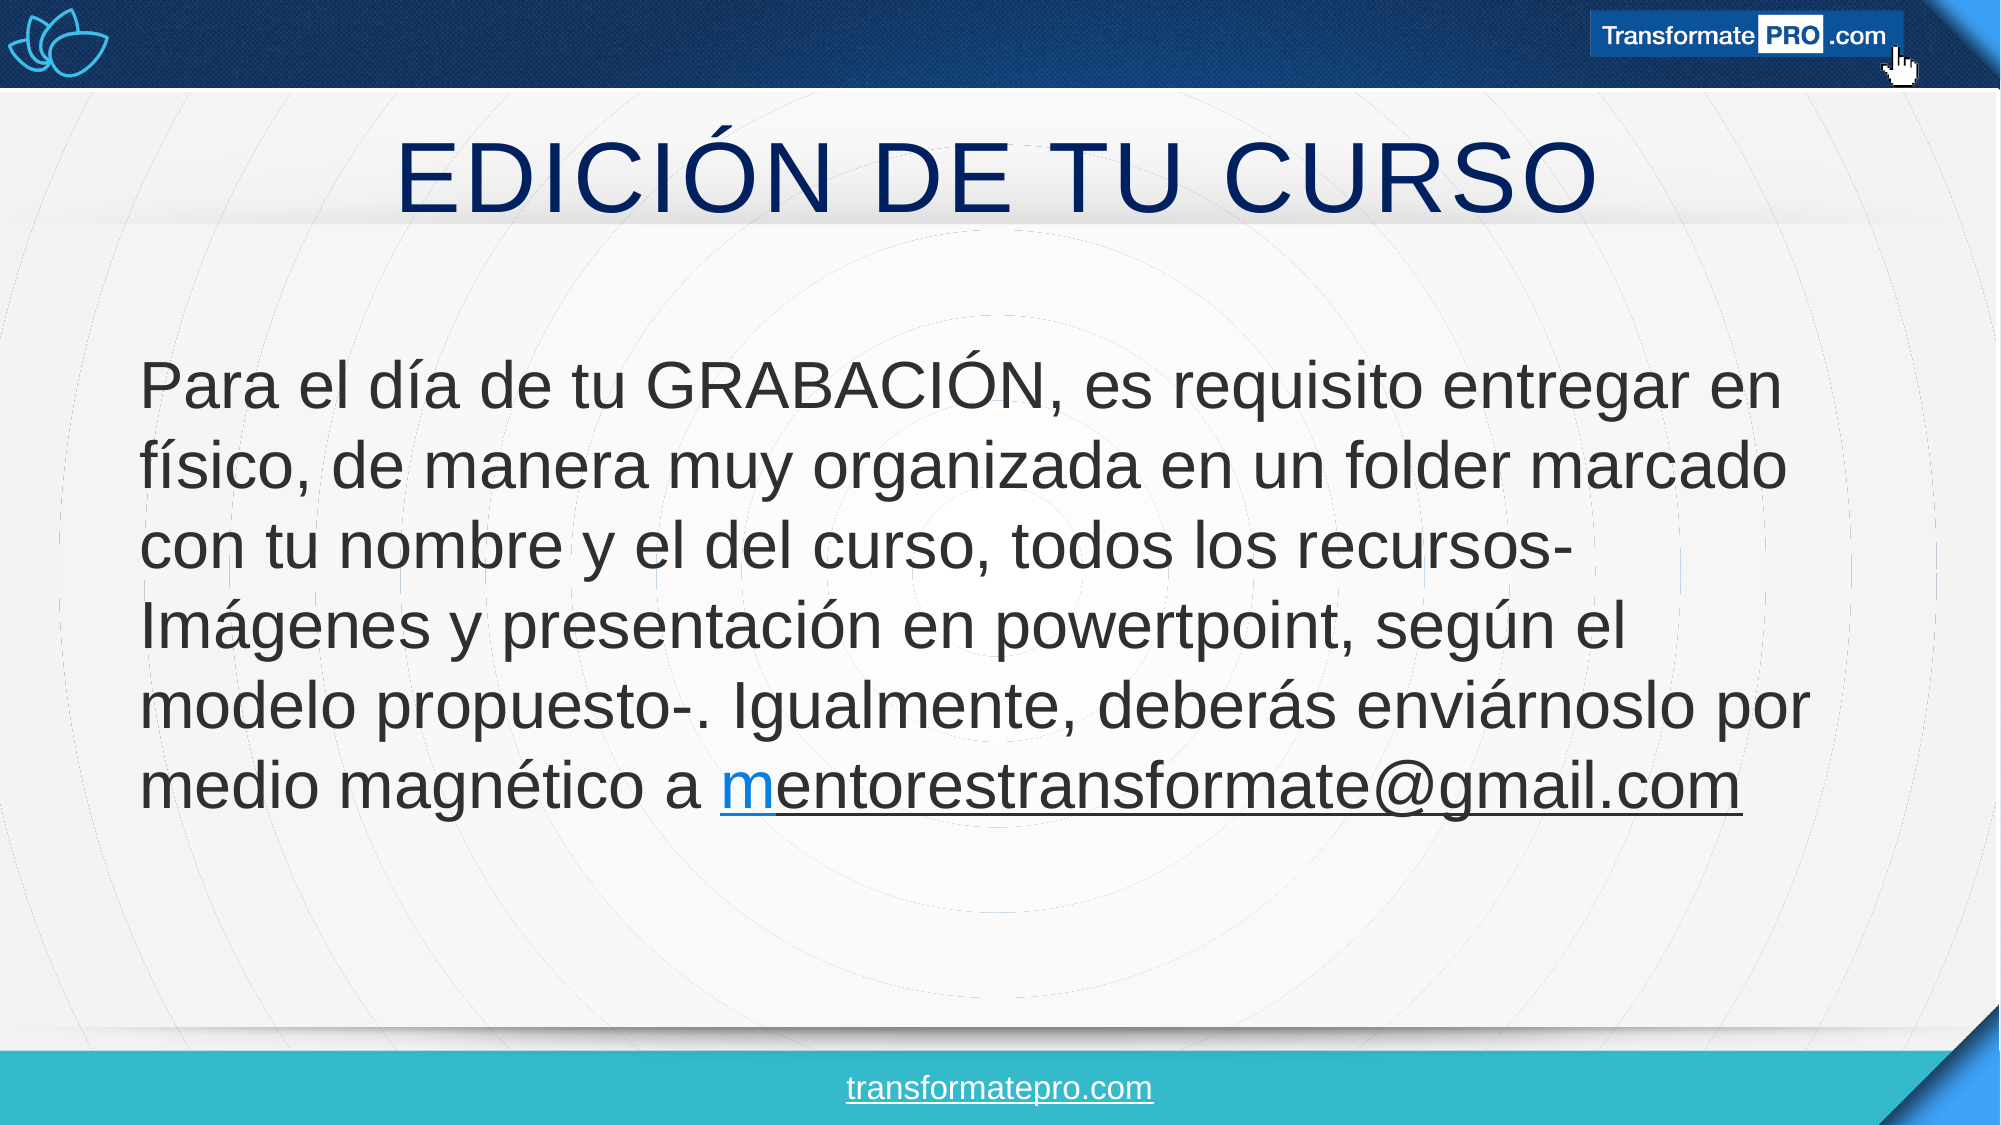

# EDICIÓN DE TU CURSO
Para el día de tu GRABACIÓN, es requisito entregar en físico, de manera muy organizada en un folder marcado con tu nombre y el del curso, todos los recursos- Imágenes y presentación en powertpoint, según el modelo propuesto-. Igualmente, deberás enviárnoslo por medio magnético a mentorestransformate@gmail.com

transformatepro.com